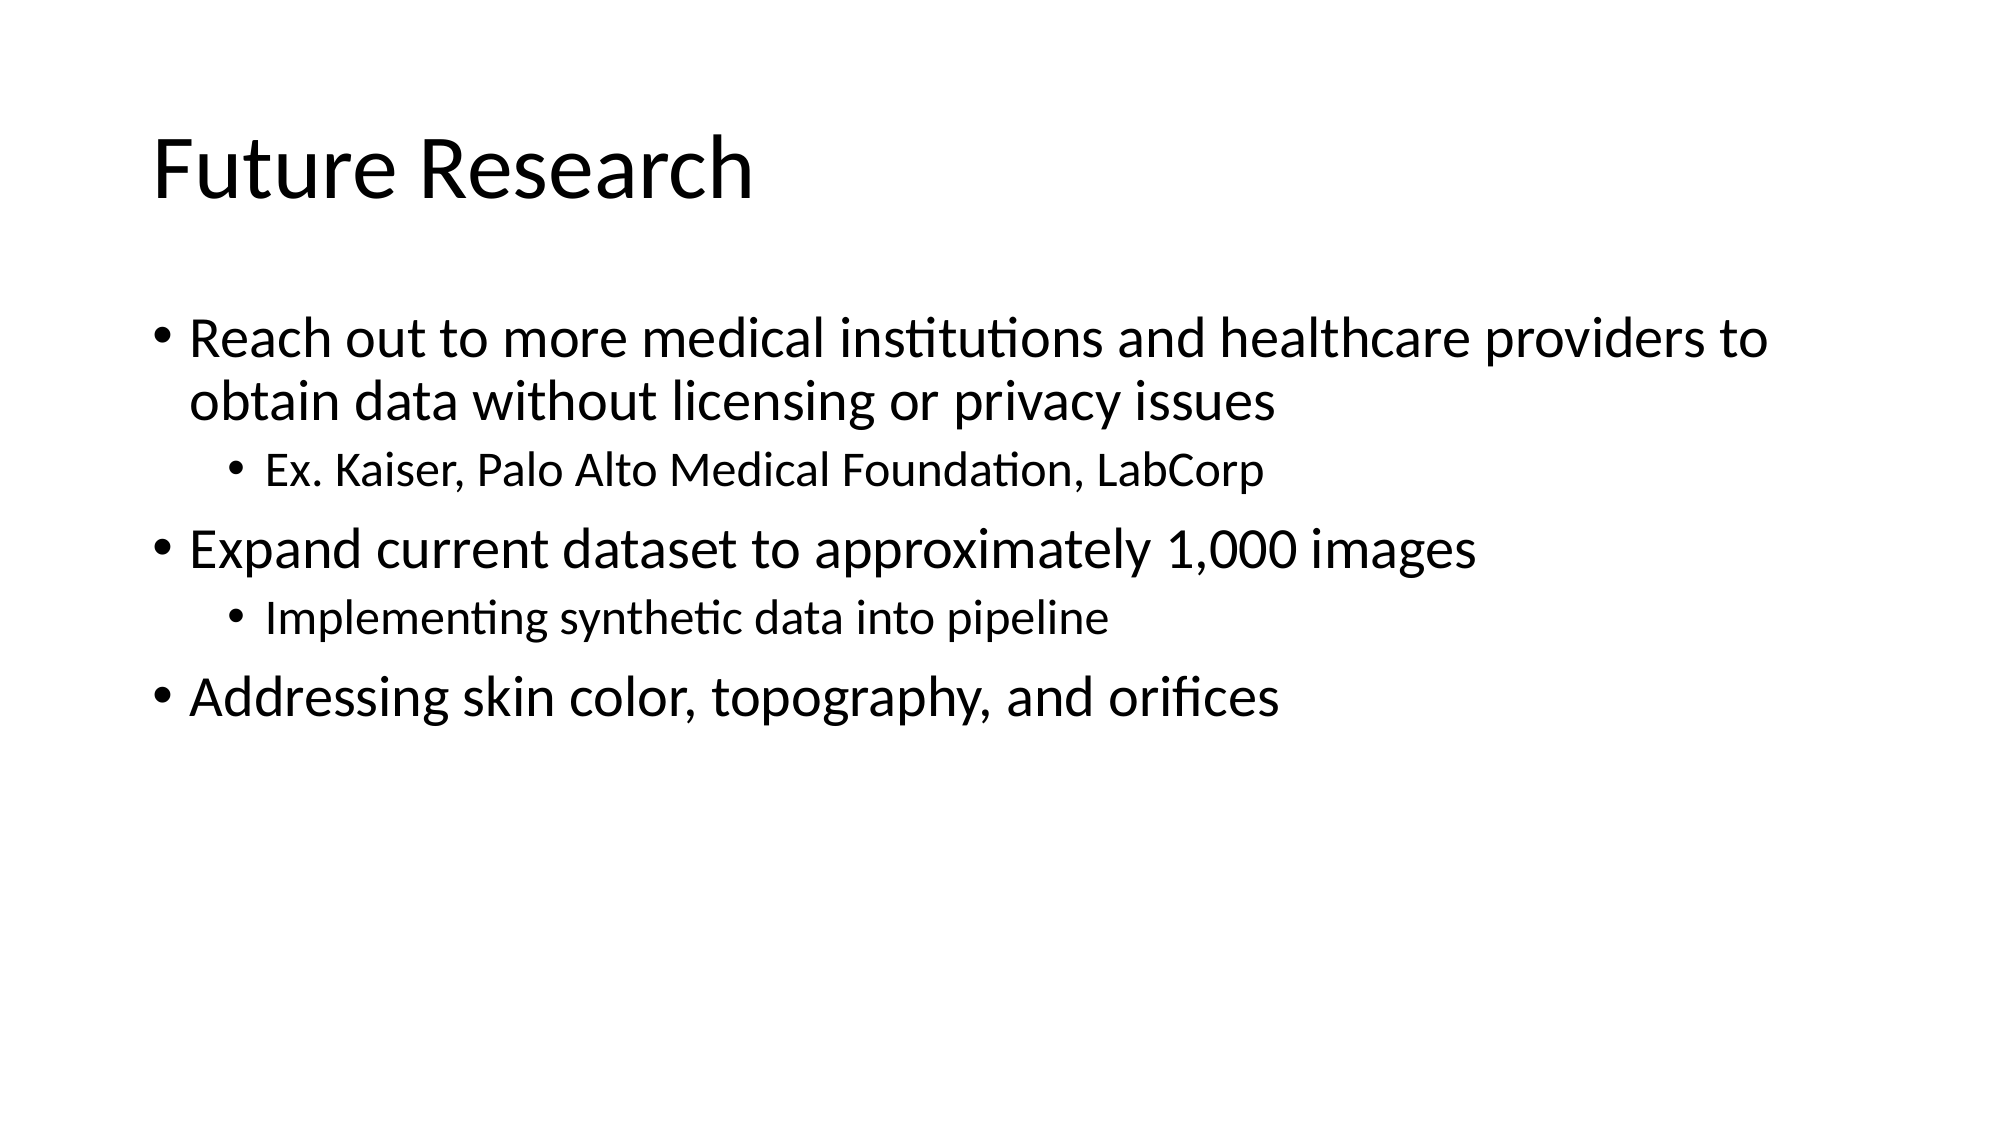

# Future Research
Reach out to more medical institutions and healthcare providers to obtain data without licensing or privacy issues
Ex. Kaiser, Palo Alto Medical Foundation, LabCorp
Expand current dataset to approximately 1,000 images
Implementing synthetic data into pipeline
Addressing skin color, topography, and orifices